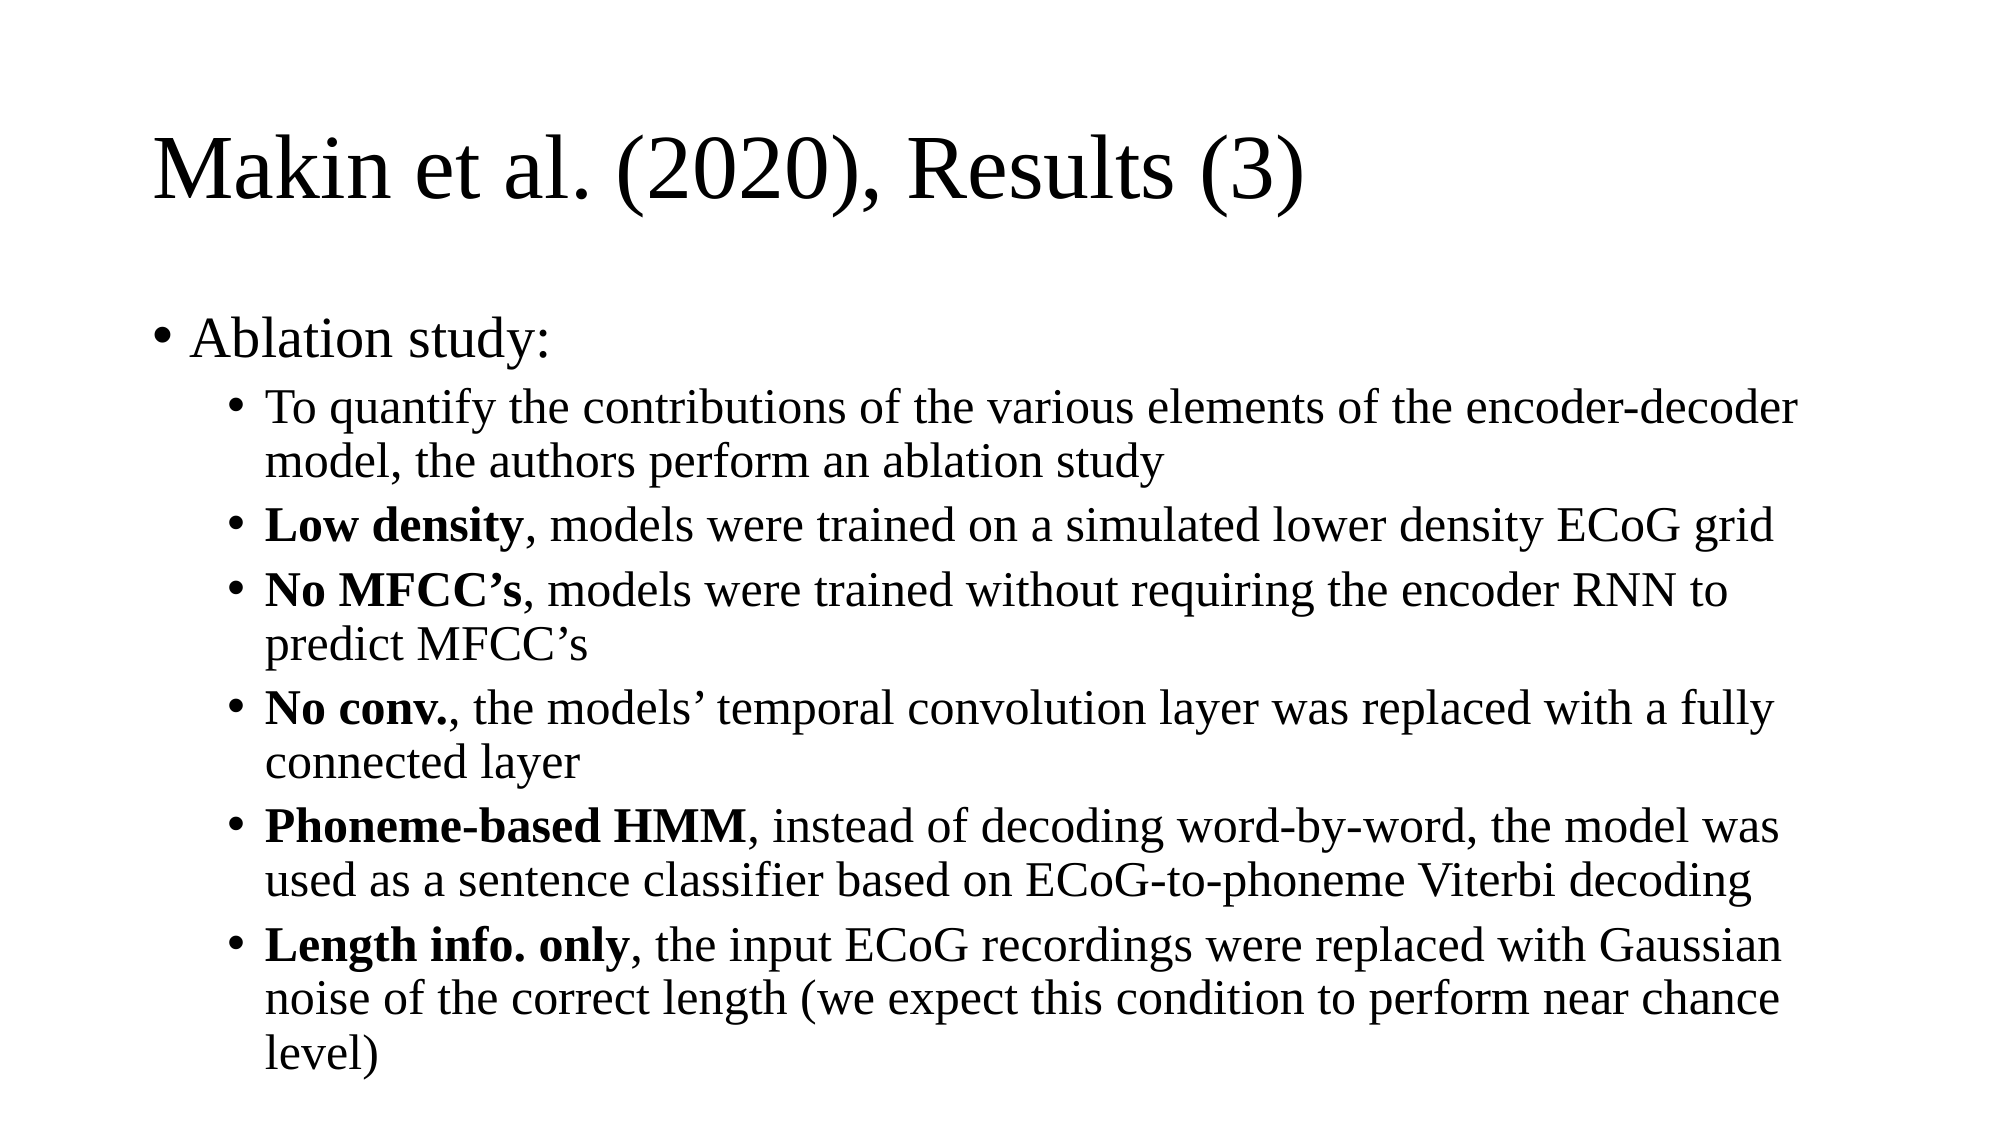

# Makin et al. (2020), Results (3)
Ablation study:
To quantify the contributions of the various elements of the encoder-decoder model, the authors perform an ablation study
Low density, models were trained on a simulated lower density ECoG grid
No MFCC’s, models were trained without requiring the encoder RNN to predict MFCC’s
No conv., the models’ temporal convolution layer was replaced with a fully connected layer
Phoneme-based HMM, instead of decoding word-by-word, the model was used as a sentence classifier based on ECoG-to-phoneme Viterbi decoding
Length info. only, the input ECoG recordings were replaced with Gaussian noise of the correct length (we expect this condition to perform near chance level)